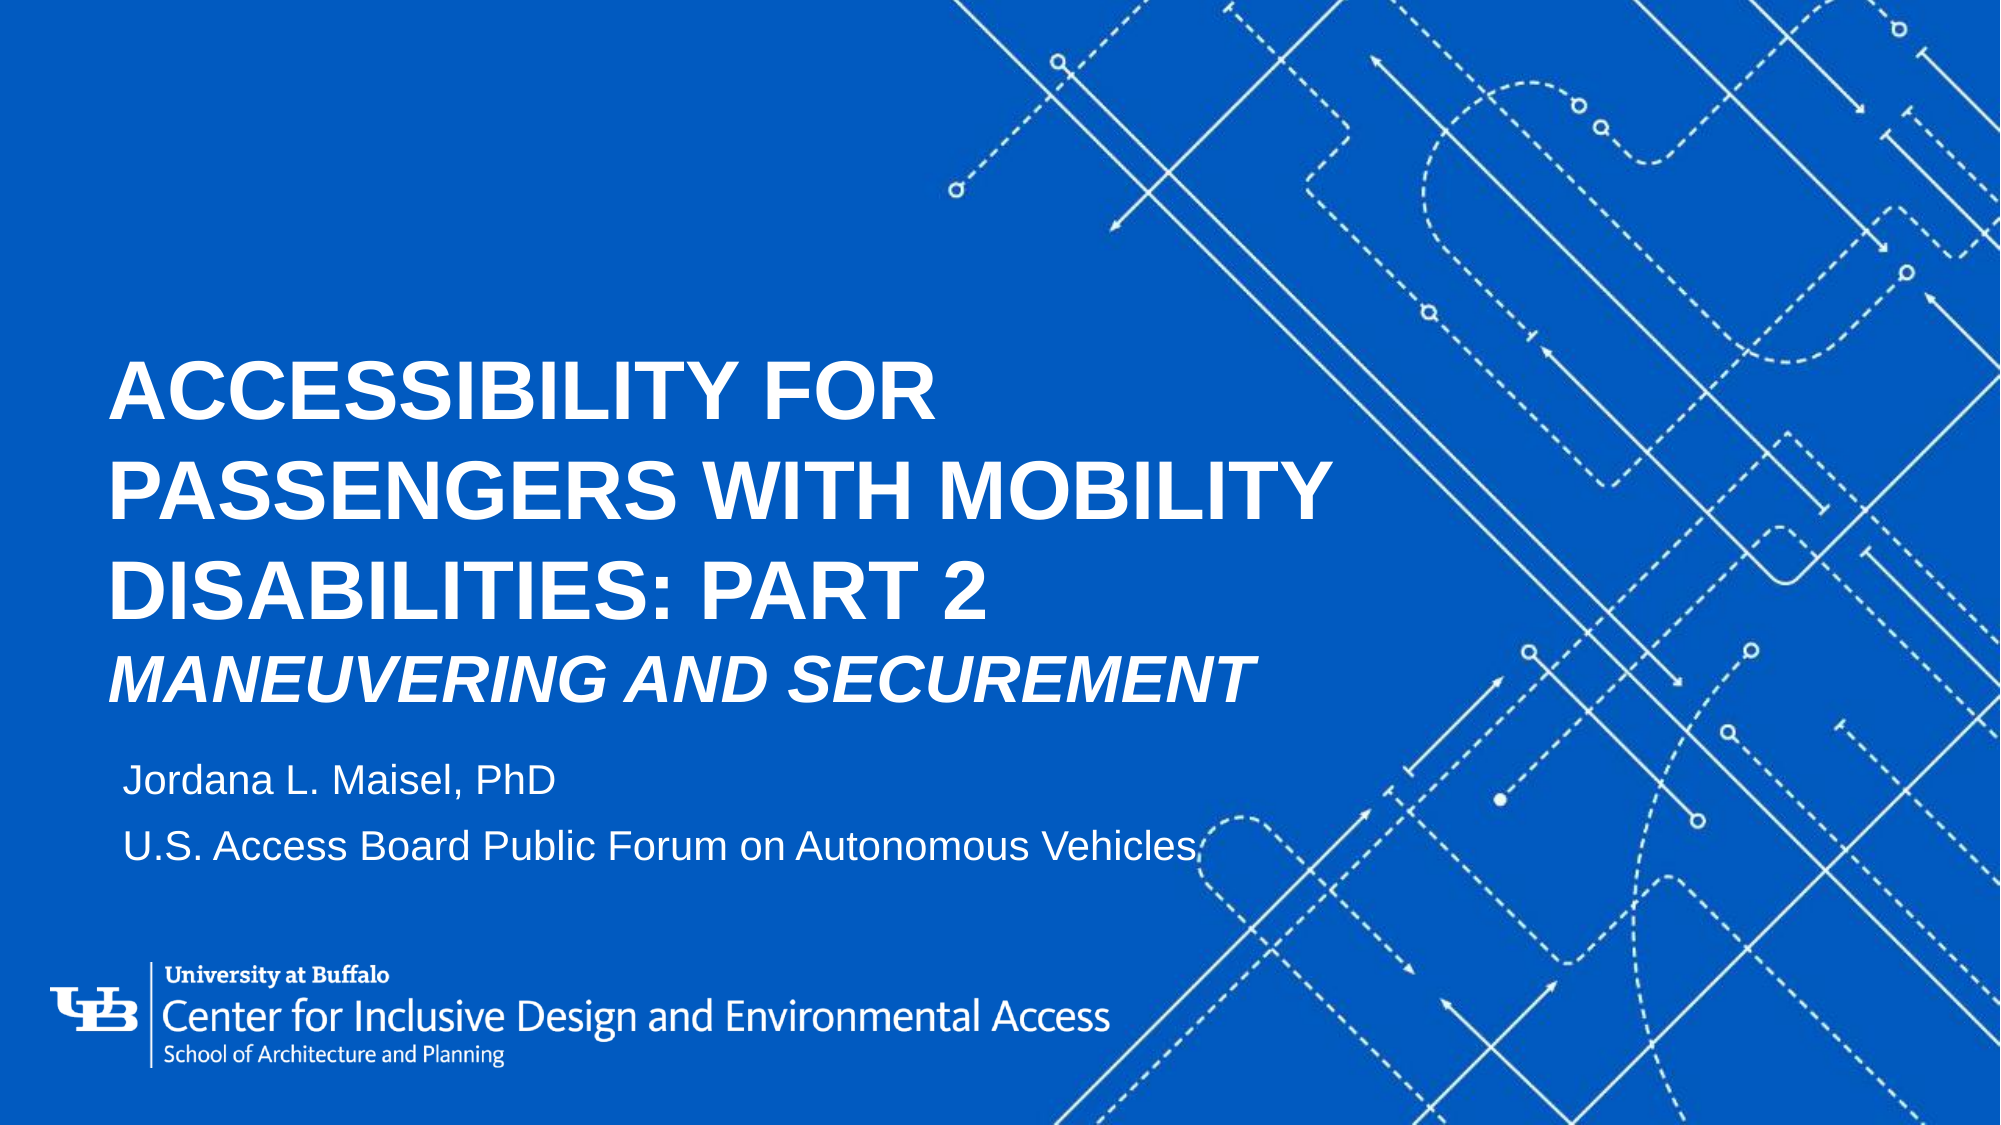

# Accessibility for Passengers with Mobility Disabilities: Part 2  Maneuvering and securement
Jordana L. Maisel, PhD
U.S. Access Board Public Forum on Autonomous Vehicles